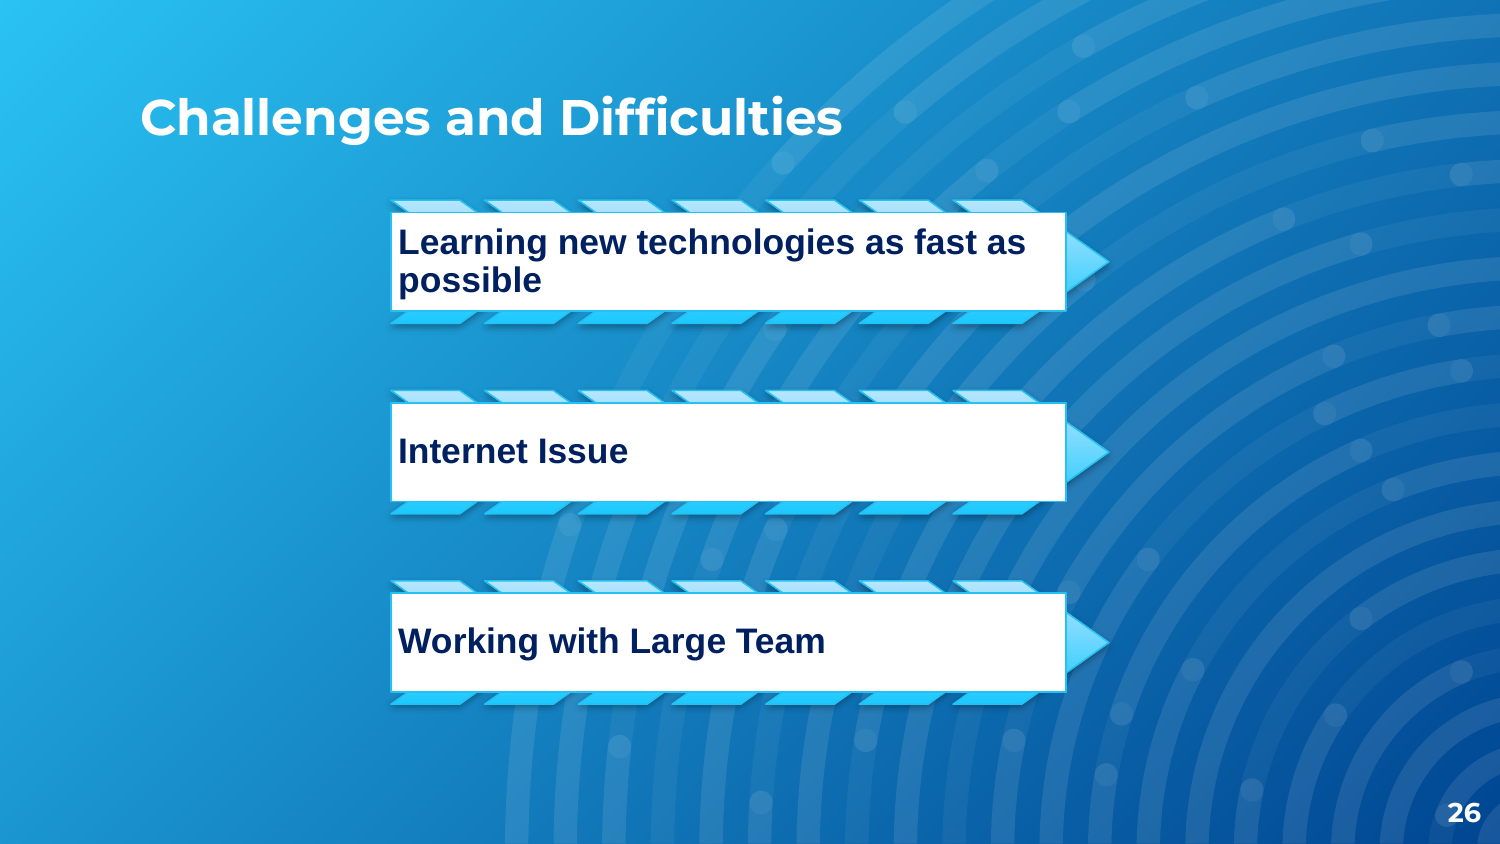

Challenges and Difficulties

Learning new technologies as fast as possible

Internet Issue

Working with Large Team

26